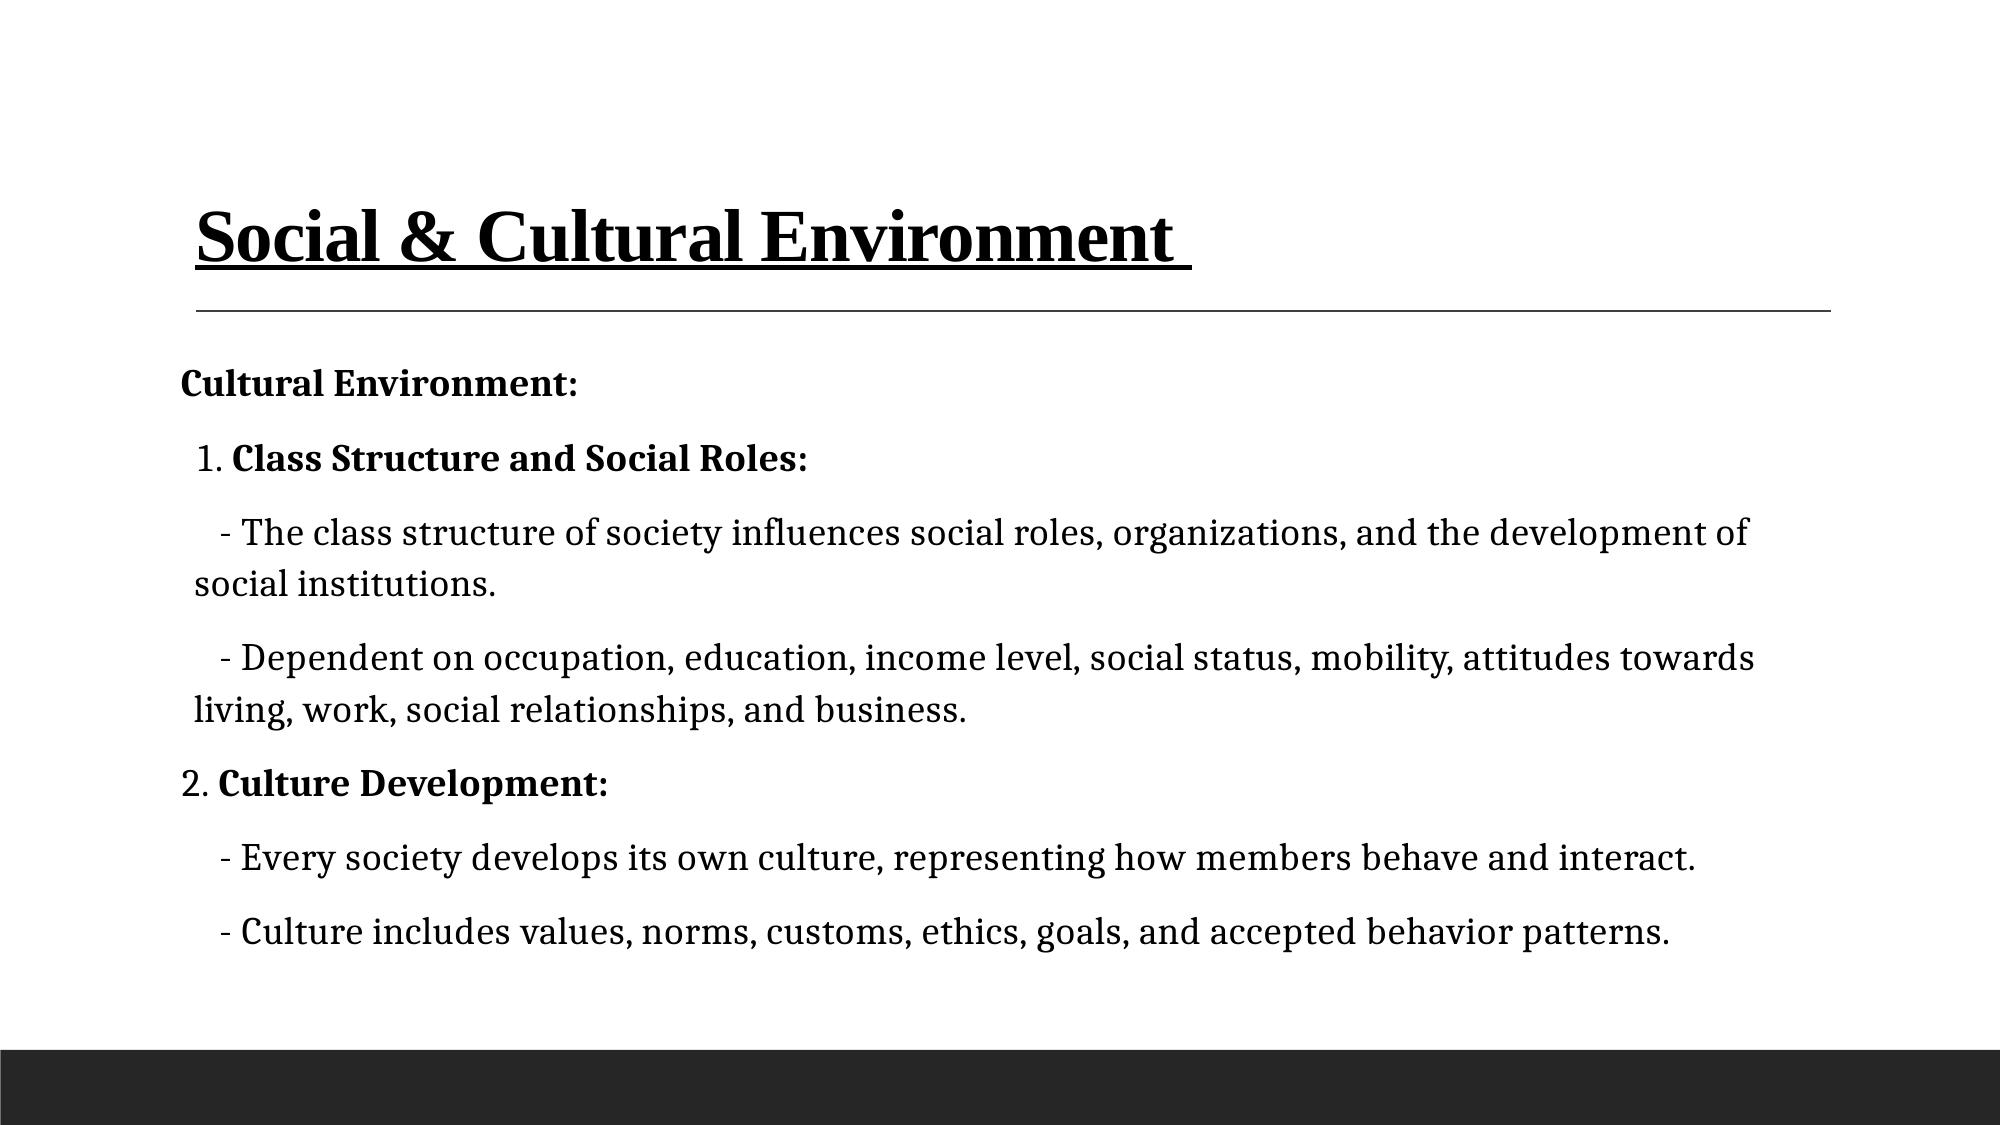

# Social & Cultural Environment
Cultural Environment:
1. Class Structure and Social Roles:
   - The class structure of society influences social roles, organizations, and the development of social institutions.
   - Dependent on occupation, education, income level, social status, mobility, attitudes towards living, work, social relationships, and business.
2. Culture Development:
   - Every society develops its own culture, representing how members behave and interact.
   - Culture includes values, norms, customs, ethics, goals, and accepted behavior patterns.